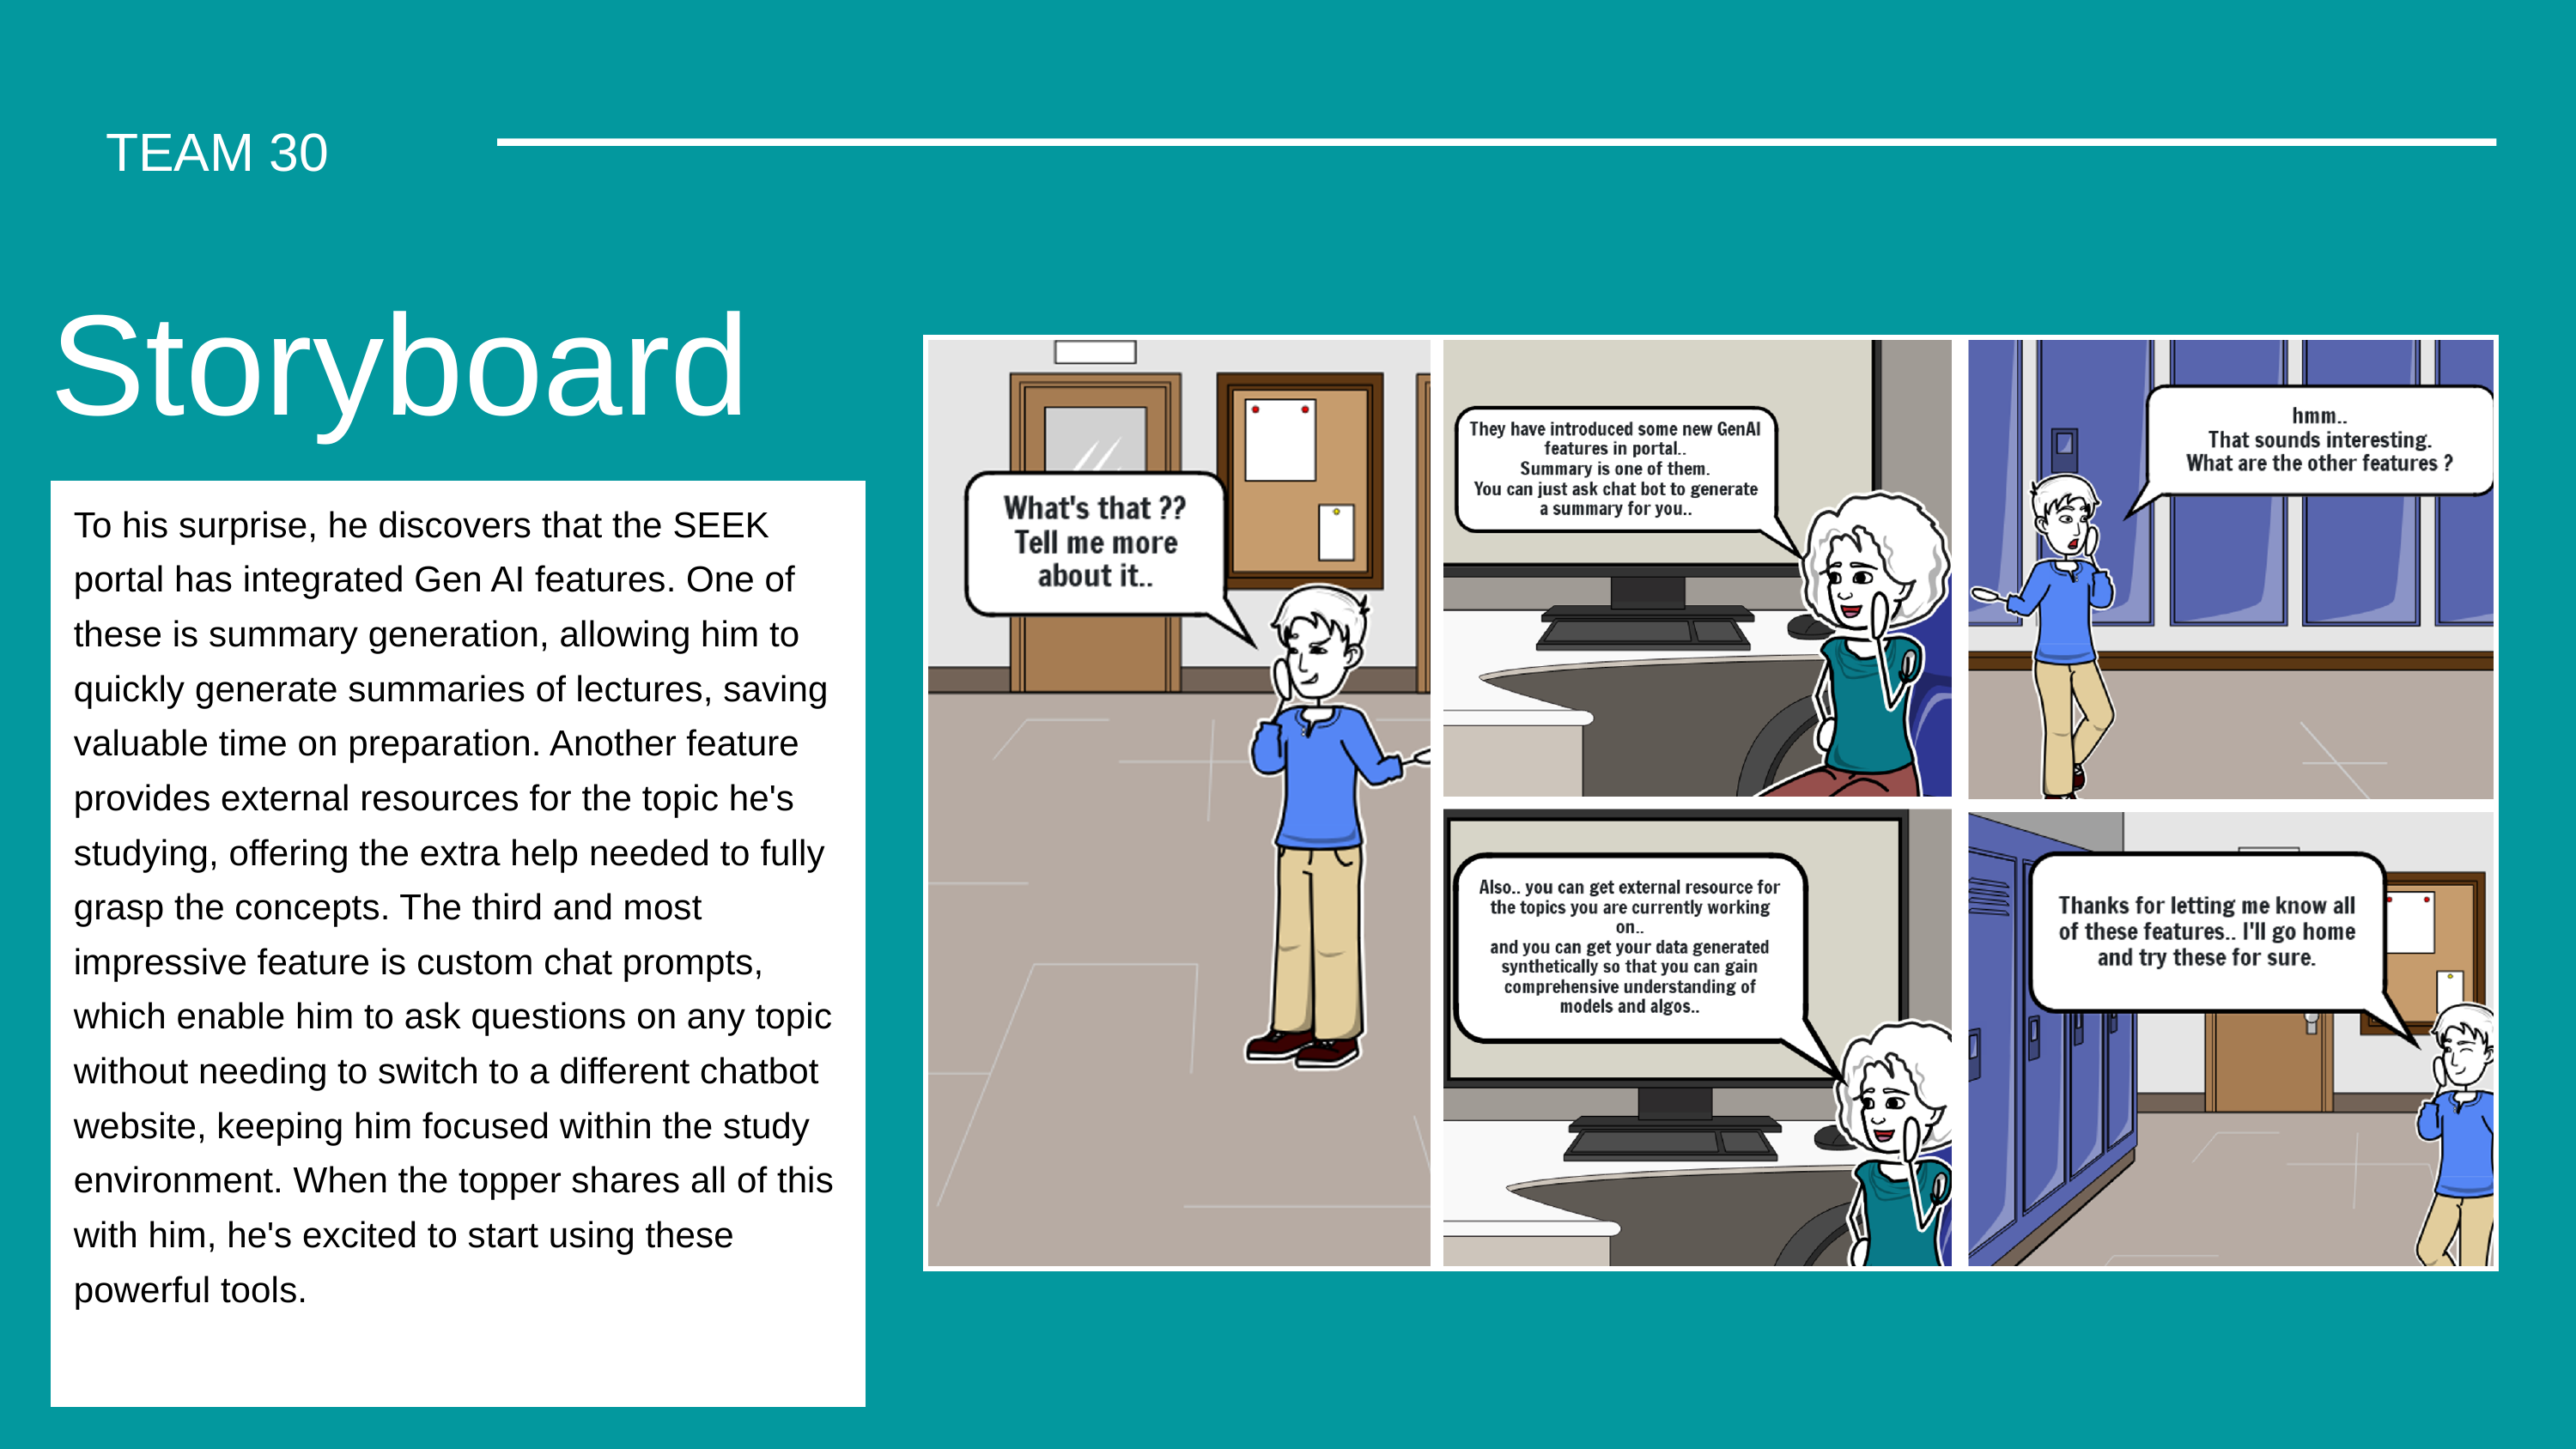

TEAM 30

Storyboard

To his surprise, he discovers that the SEEK portal has integrated Gen AI features. One of these is summary generation, allowing him to quickly generate summaries of lectures, saving valuable time on preparation. Another feature provides external resources for the topic he's studying, offering the extra help needed to fully grasp the concepts. The third and most impressive feature is custom chat prompts, which enable him to ask questions on any topic without needing to switch to a different chatbot website, keeping him focused within the study environment. When the topper shares all of this with him, he's excited to start using these powerful tools.